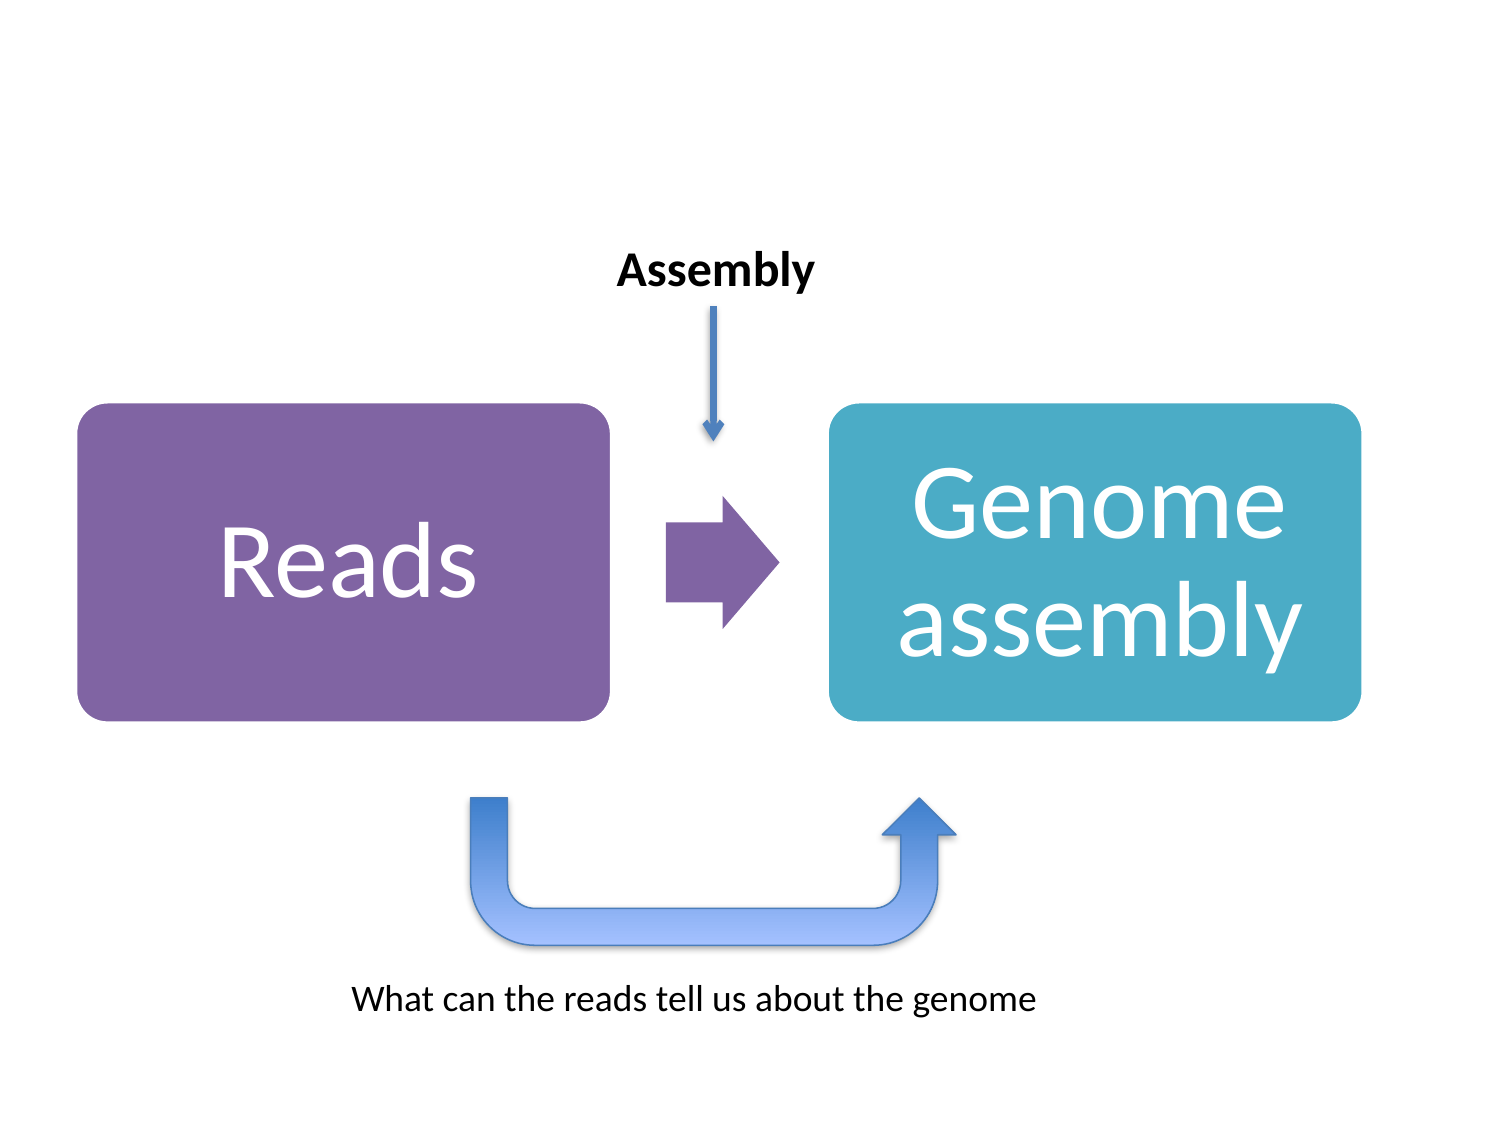

#
Reads

Genome assembly
Assembly

What can the reads tell us about the genome